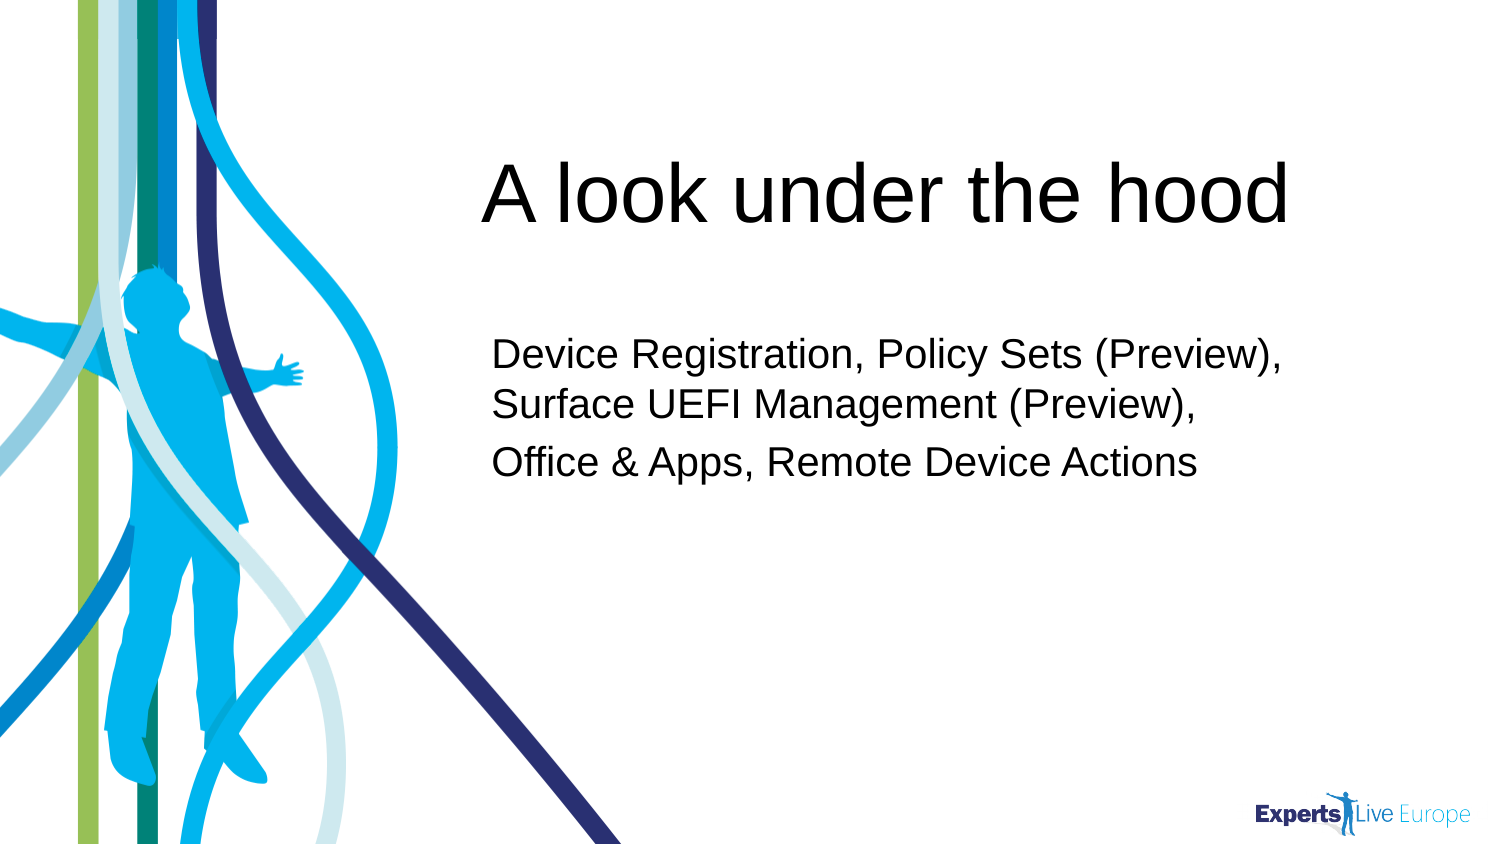

# A look under the hood

Device Registration, Policy Sets (Preview), Surface UEFI Management (Preview),
Office & Apps, Remote Device Actions